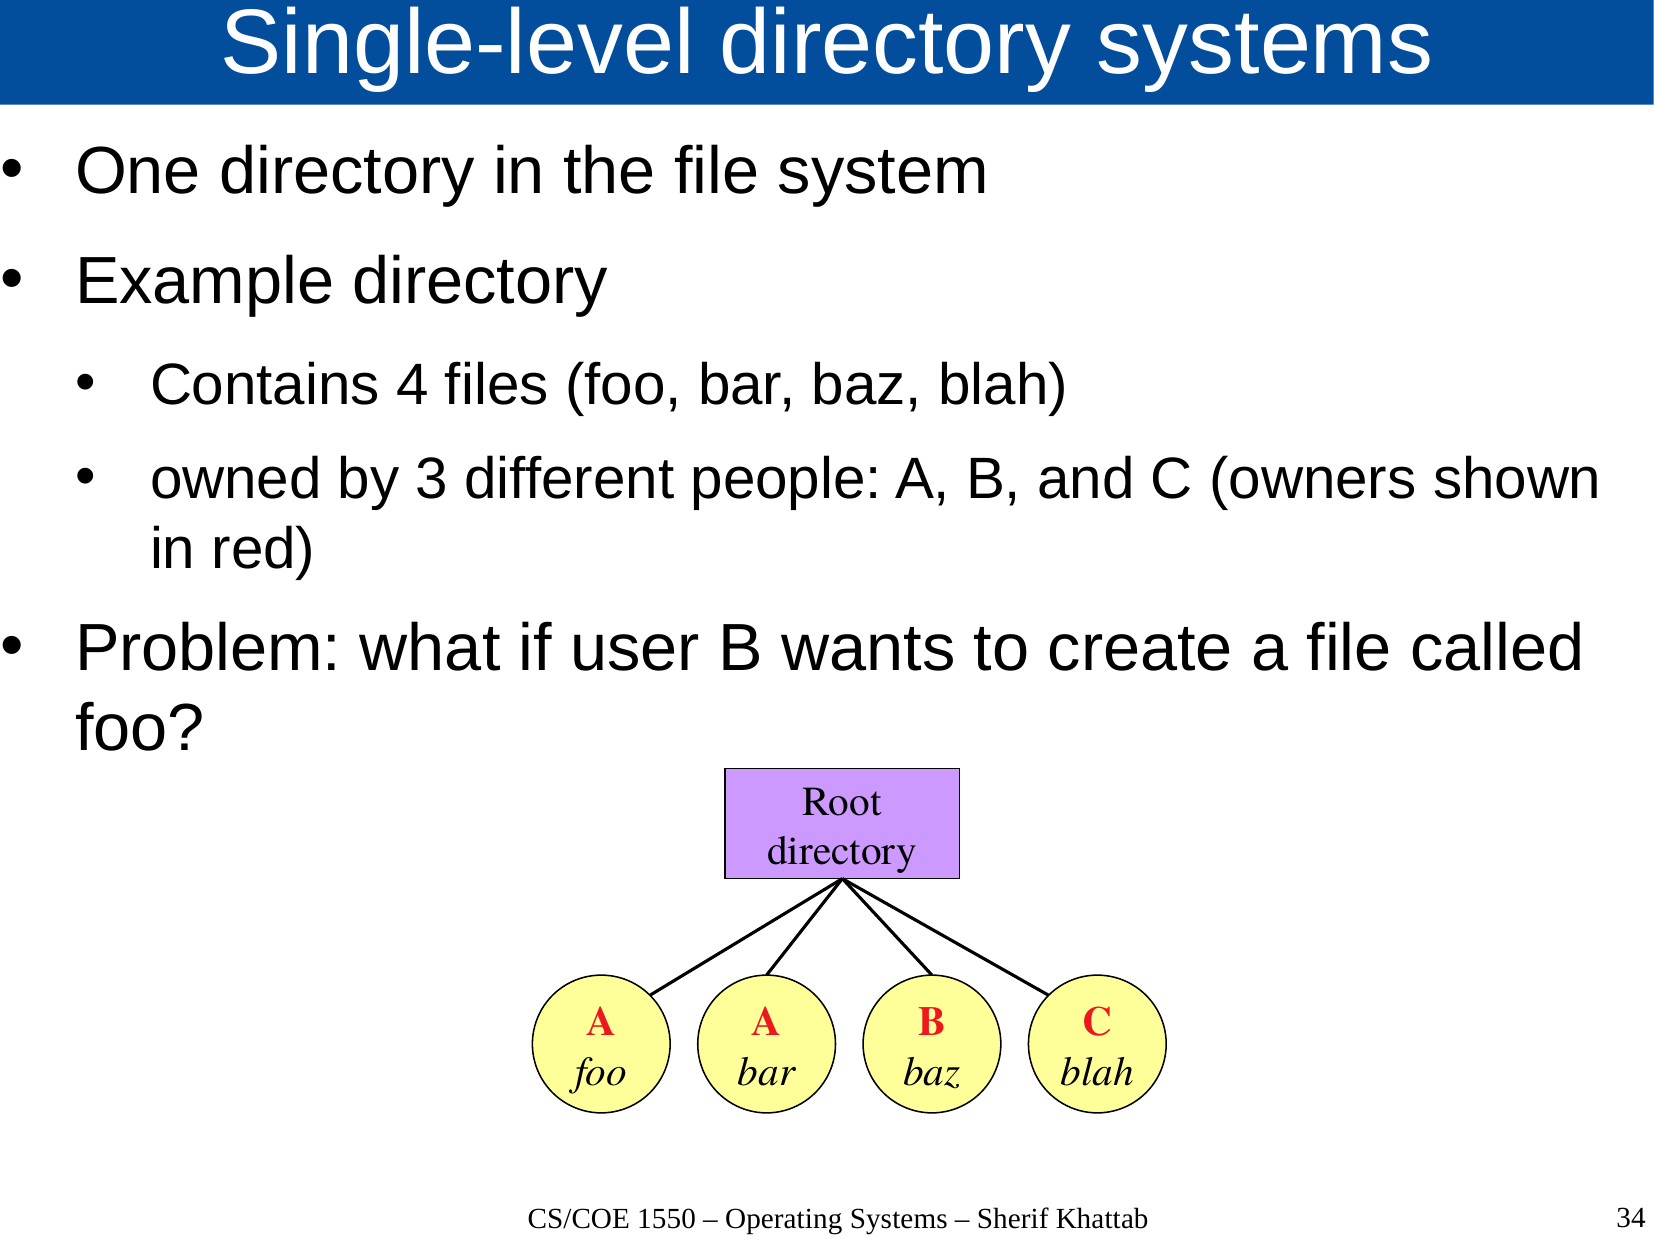

# Single-level directory systems
One directory in the file system
Example directory
Contains 4 files (foo, bar, baz, blah)
owned by 3 different people: A, B, and C (owners shown in red)
Problem: what if user B wants to create a file called foo?
Root
directory
A
foo
A
bar
B
baz
C
blah
34
CS/COE 1550 – Operating Systems – Sherif Khattab